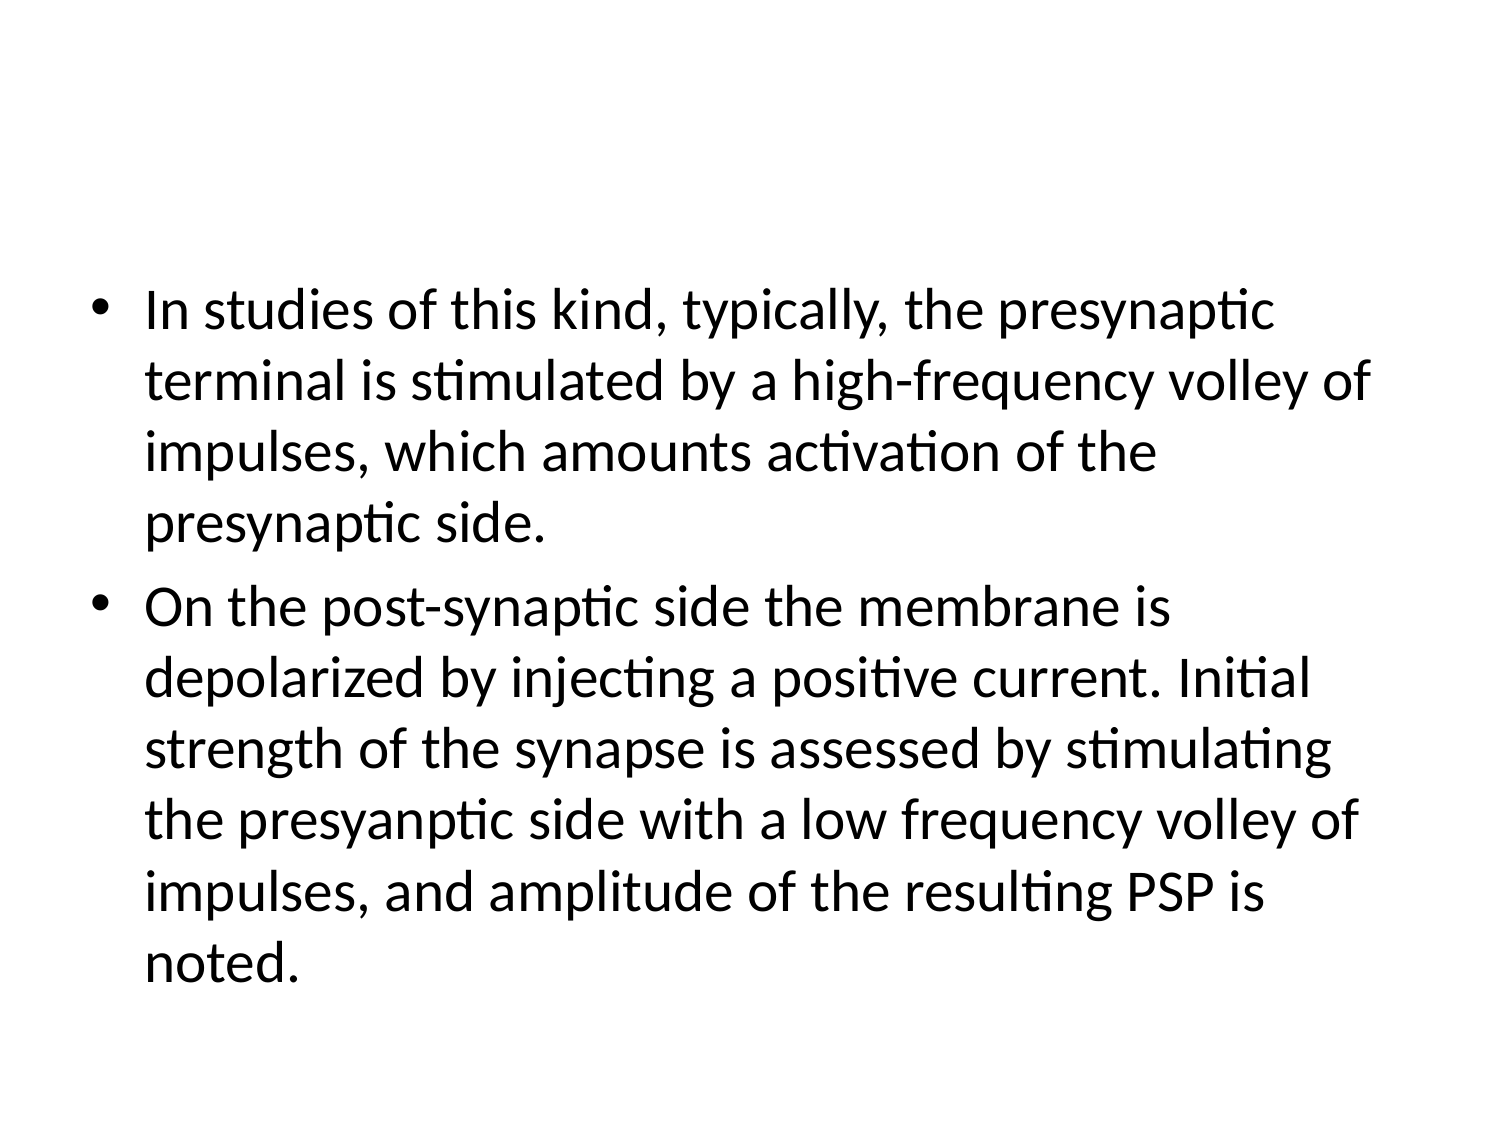

#
In studies of this kind, typically, the presynaptic terminal is stimulated by a high-frequency volley of impulses, which amounts activation of the presynaptic side.
On the post-synaptic side the membrane is depolarized by injecting a positive current. Initial strength of the synapse is assessed by stimulating the presyanptic side with a low frequency volley of impulses, and amplitude of the resulting PSP is noted.